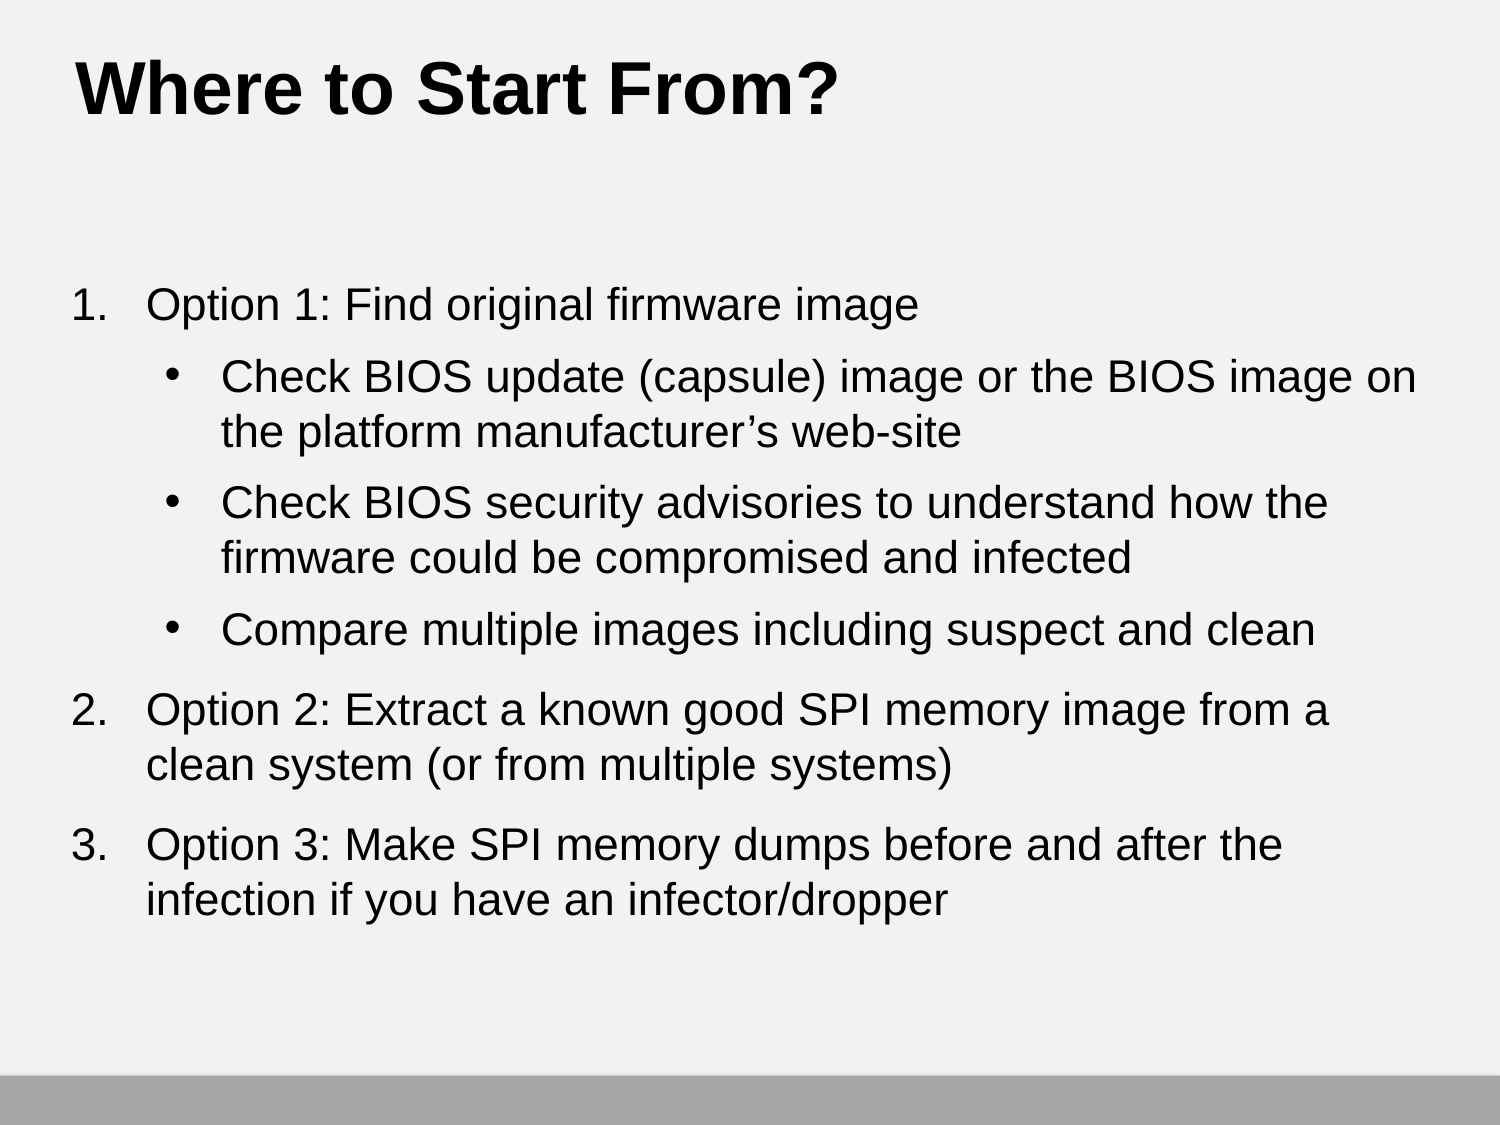

# Where to Start From?
Option 1: Find original firmware image
Check BIOS update (capsule) image or the BIOS image on the platform manufacturer’s web-site
Check BIOS security advisories to understand how the firmware could be compromised and infected
Compare multiple images including suspect and clean
Option 2: Extract a known good SPI memory image from a clean system (or from multiple systems)
Option 3: Make SPI memory dumps before and after the infection if you have an infector/dropper